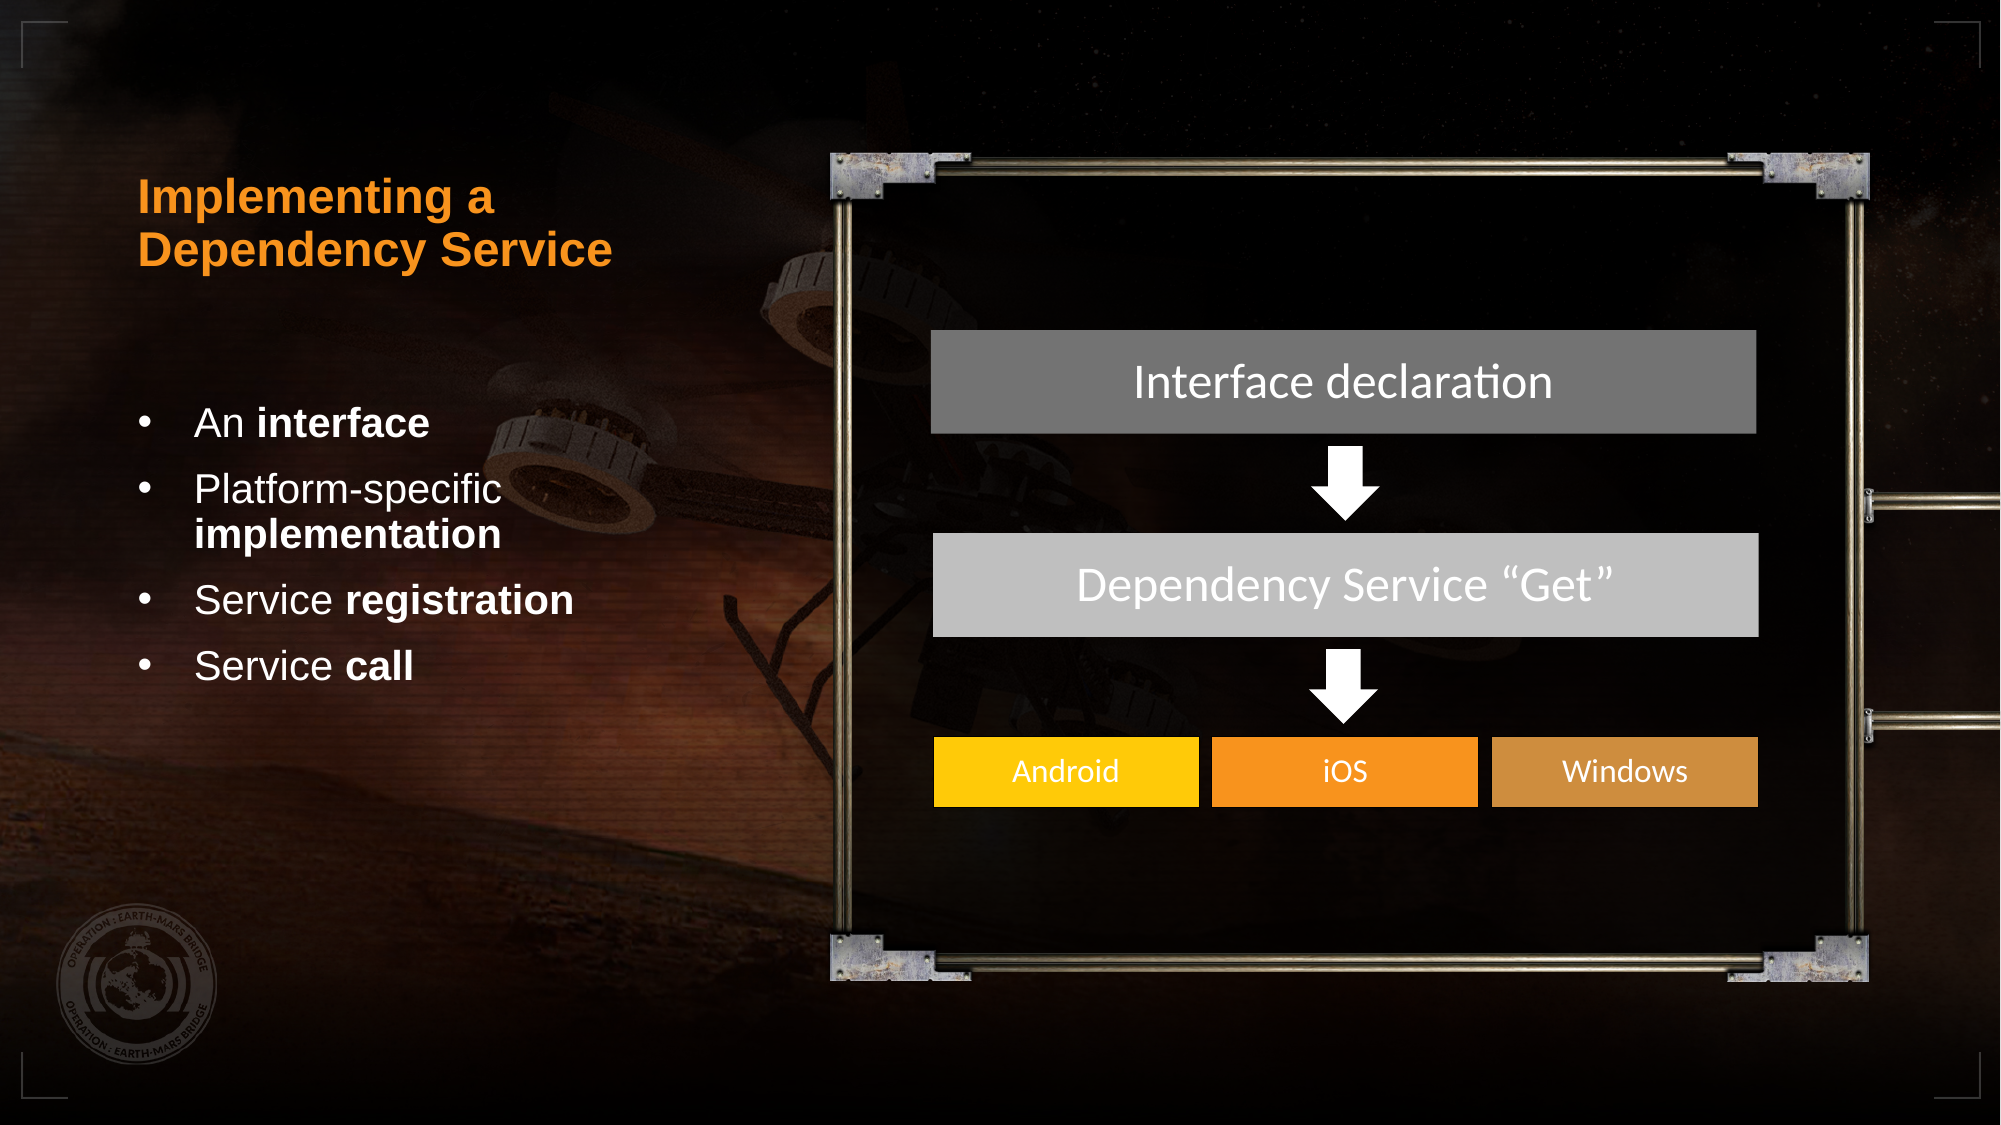

# Implementing a Dependency Service
Interface declaration

Dependency Service “Get”

Android
iOS
Windows
An interface
Platform-specific implementation
Service registration
Service call